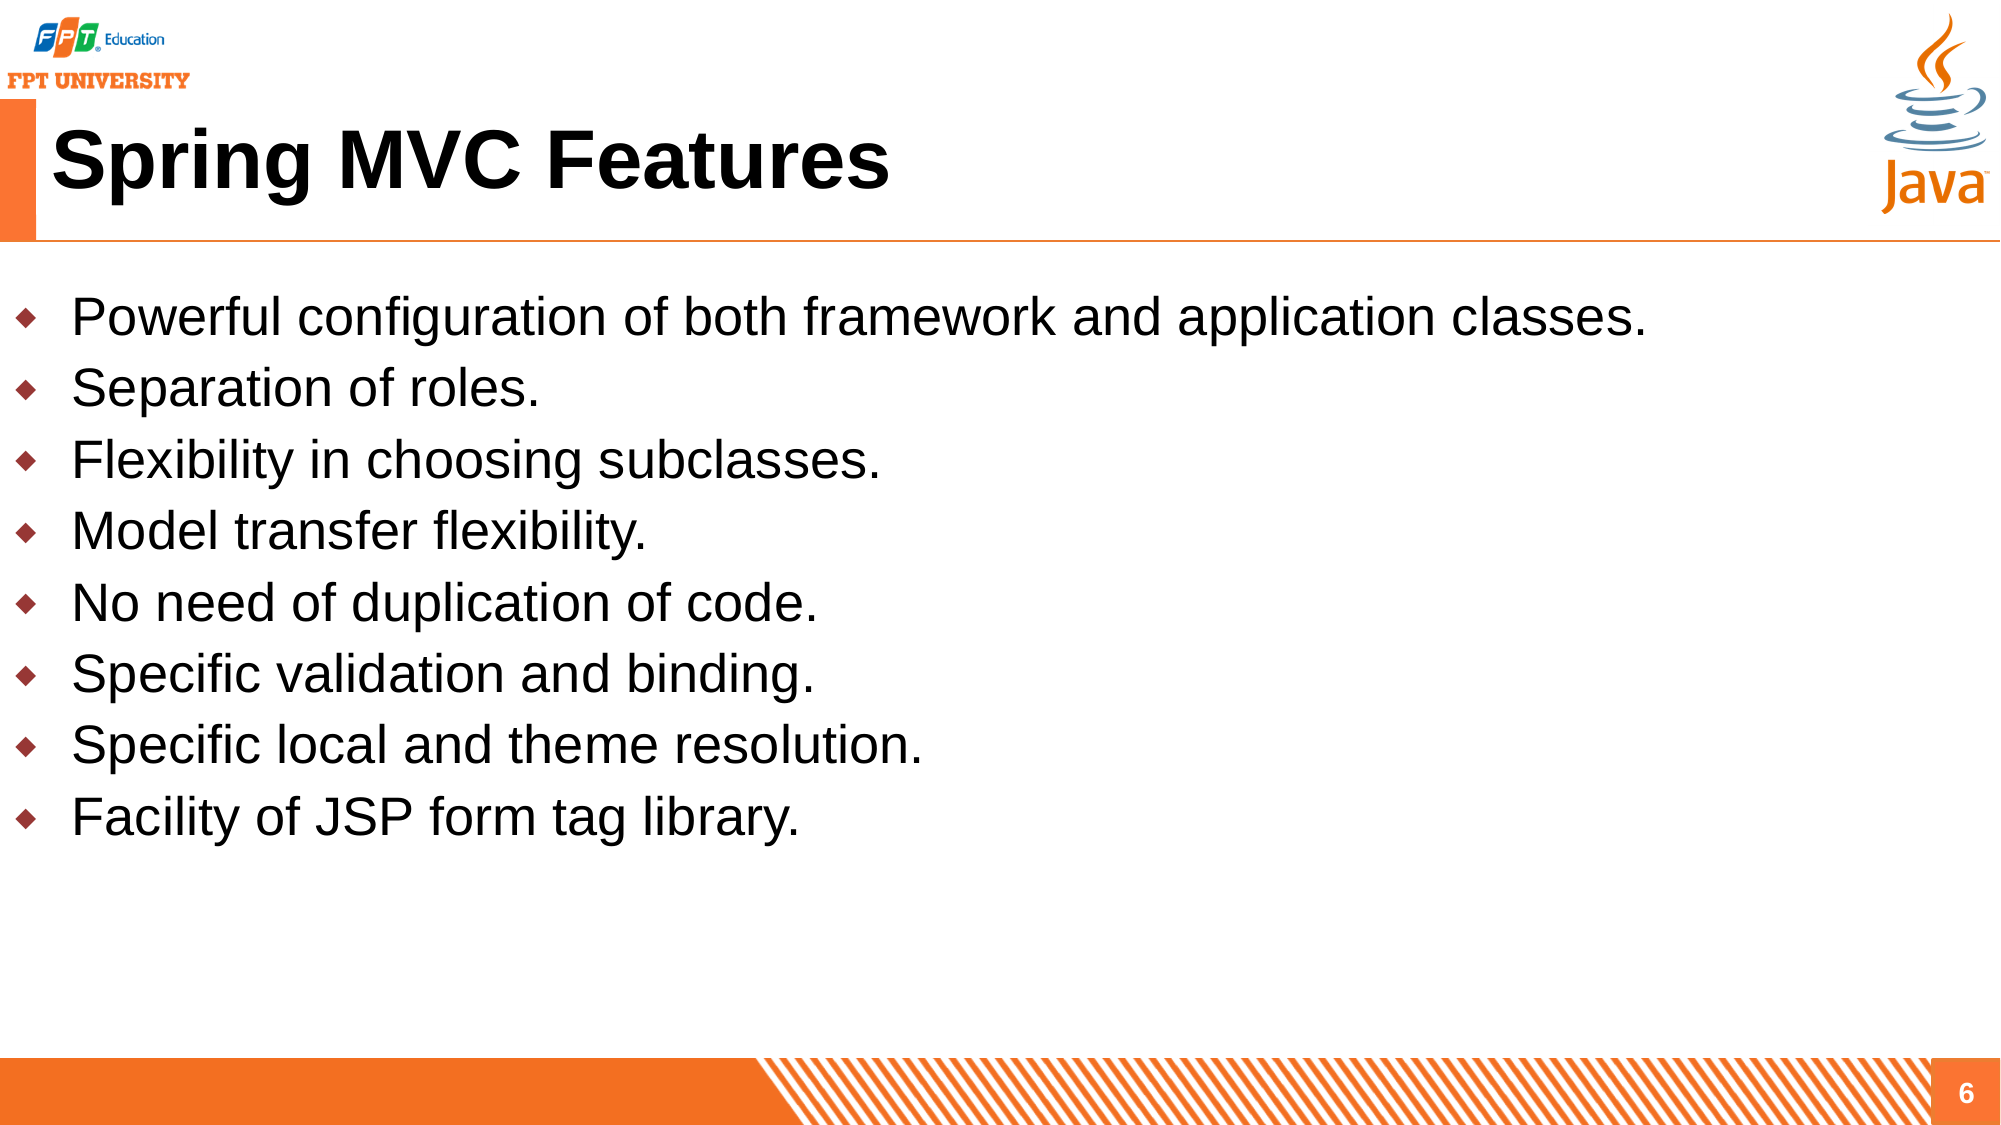

# Spring MVC Features
Powerful configuration of both framework and application classes.
Separation of roles.
Flexibility in choosing subclasses.
Model transfer flexibility.
No need of duplication of code.
Specific validation and binding.
Specific local and theme resolution.
Facility of JSP form tag library.

6